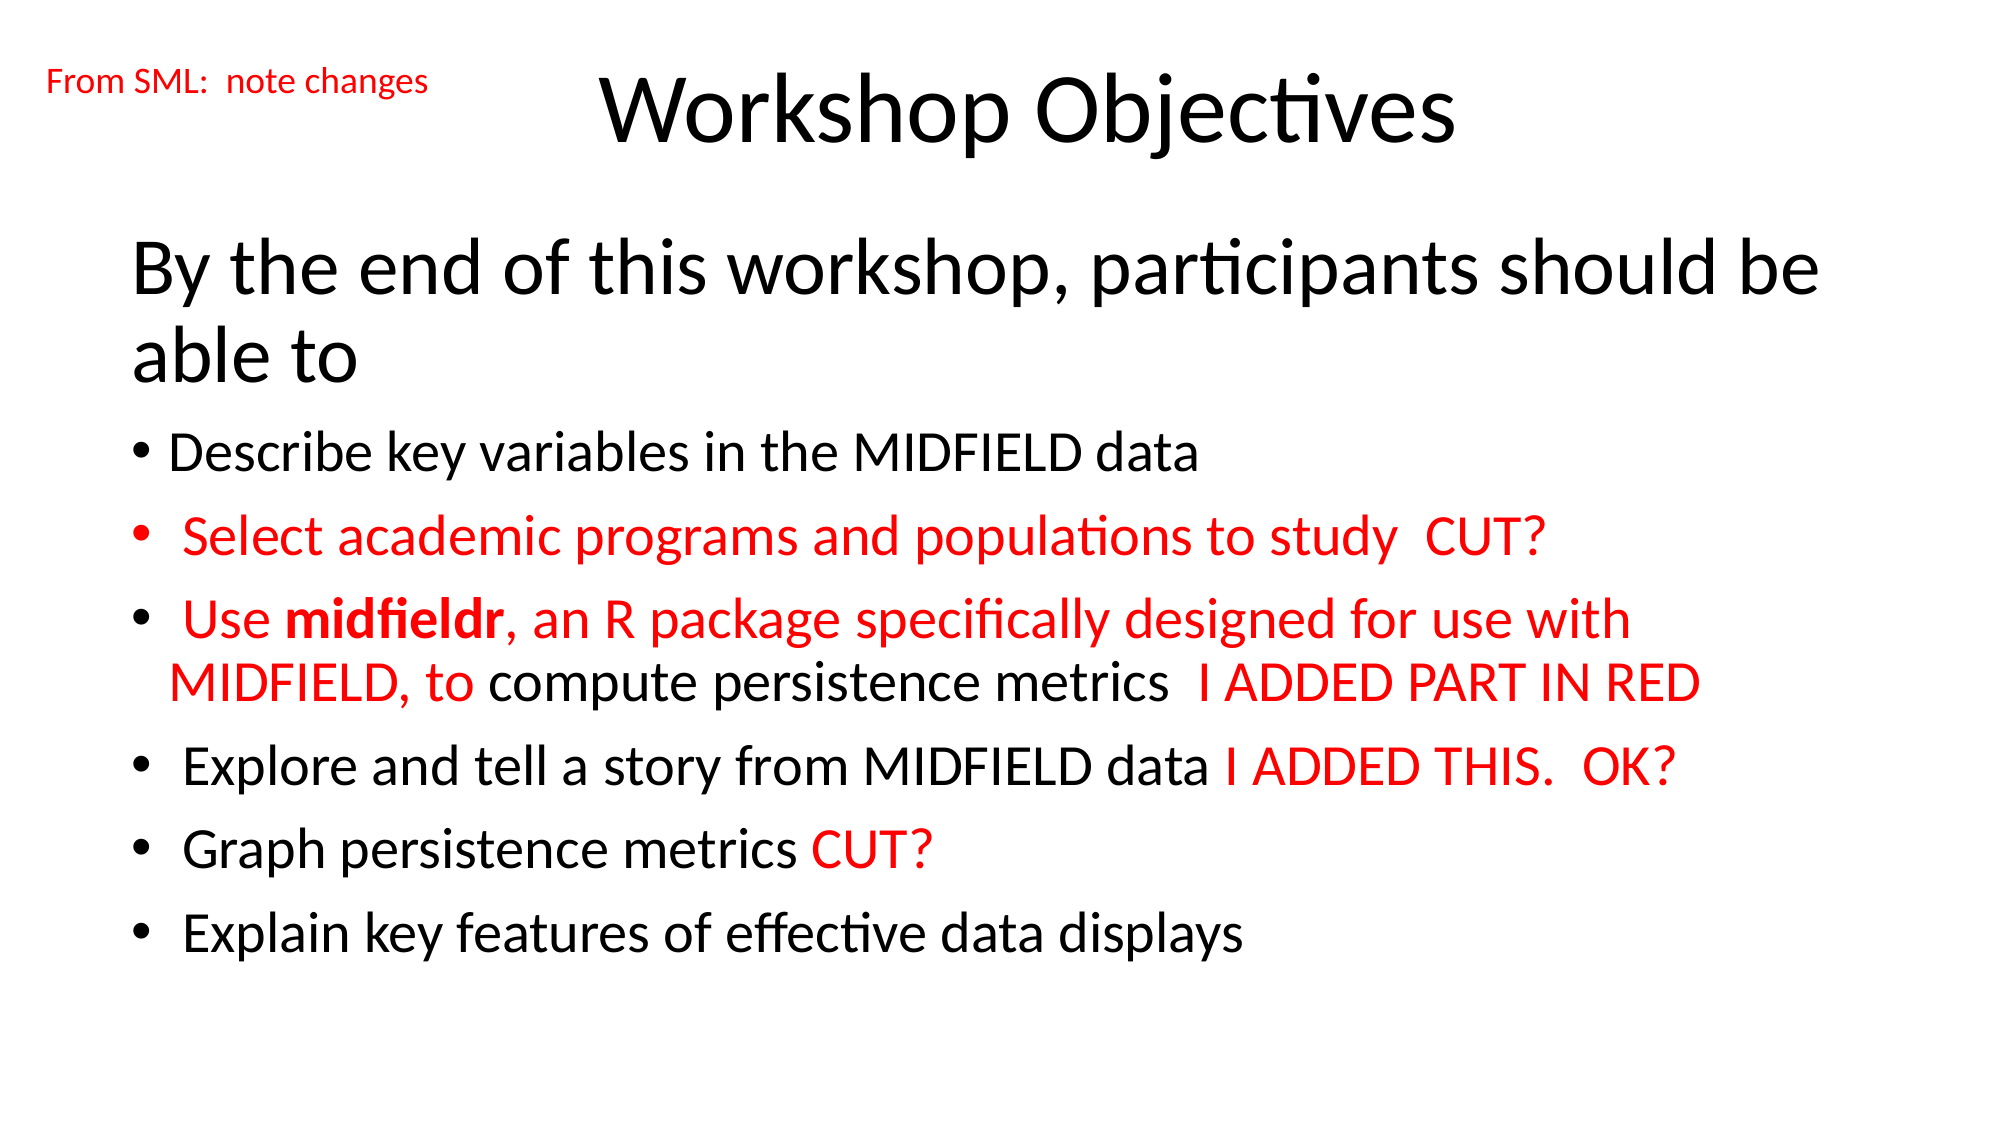

# Workshop Objectives
From SML:  note changes
By the end of this workshop, participants should be able to
Describe key variables in the MIDFIELD data
 Select academic programs and populations to study  CUT?
 Use midfieldr, an R package specifically designed for use with MIDFIELD, to compute persistence metrics  I ADDED PART IN RED
 Explore and tell a story from MIDFIELD data I ADDED THIS.  OK?
 Graph persistence metrics CUT?
 Explain key features of effective data displays